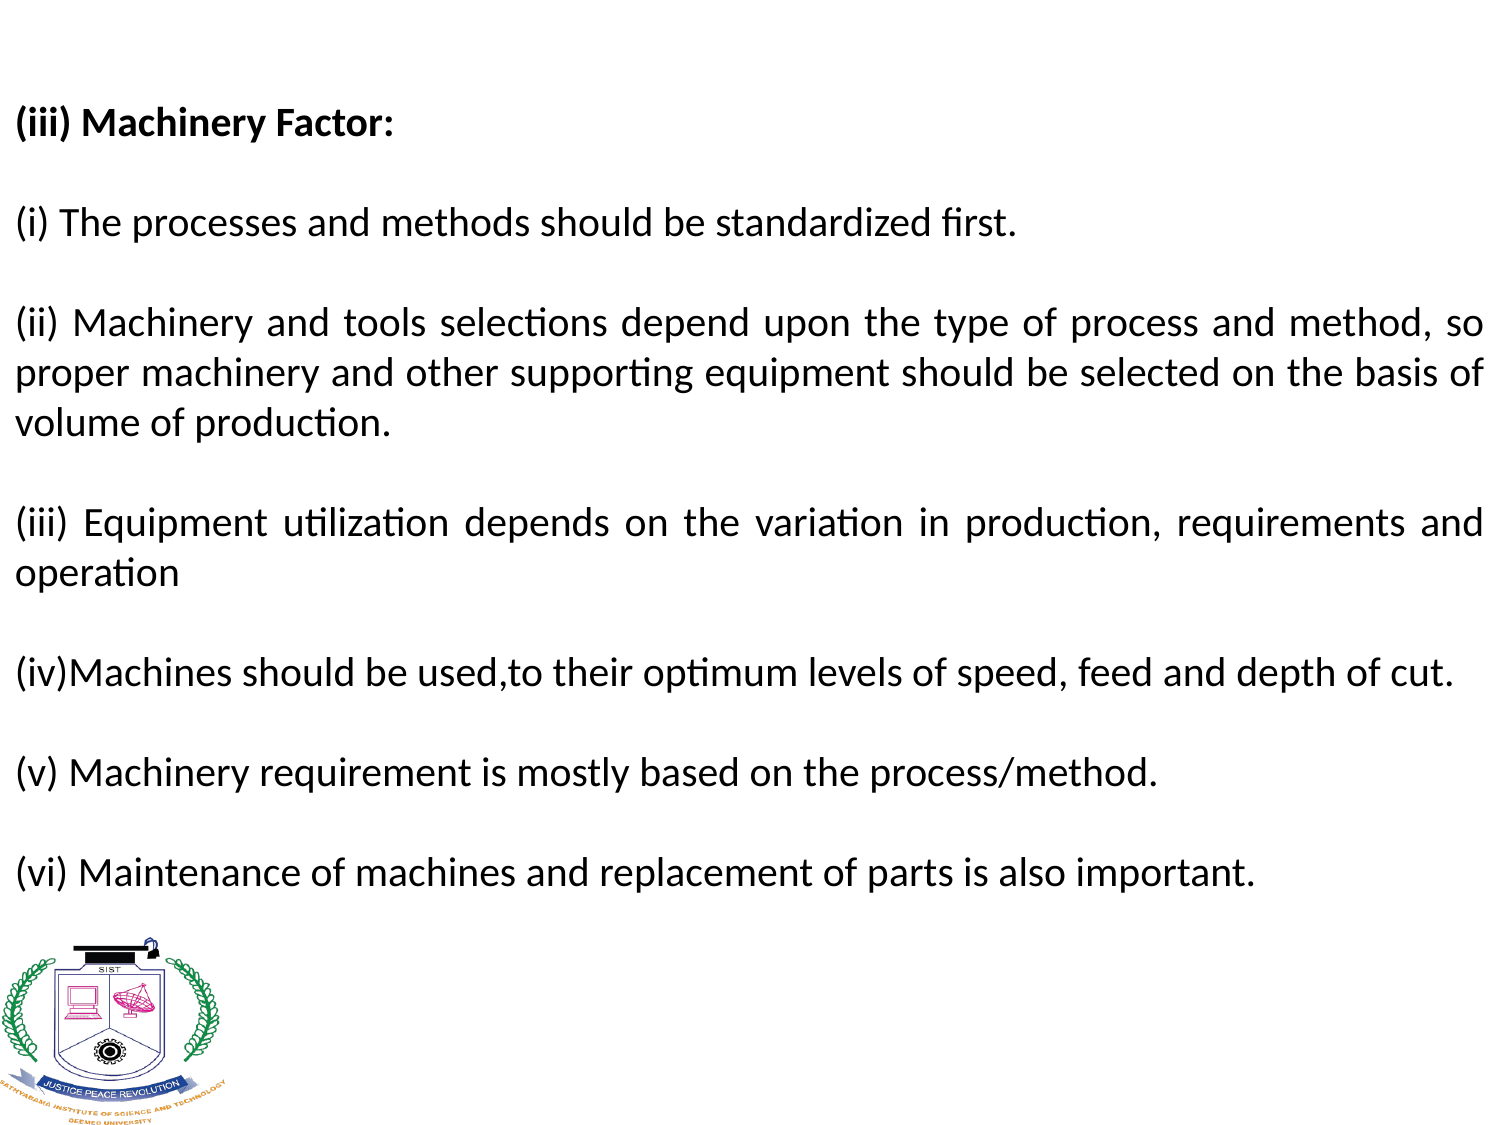

(iii) Machinery Factor:

(i) The processes and methods should be standardized first.

(ii) Machinery and tools selections depend upon the type of process and method, so proper machinery and other supporting equipment should be selected on the basis of volume of production.

(iii) Equipment utilization depends on the variation in production, requirements and operation

(iv)Machines should be used,to their optimum levels of speed, feed and depth of cut.

(v) Machinery requirement is mostly based on the process/method.

(vi) Maintenance of machines and replacement of parts is also important.